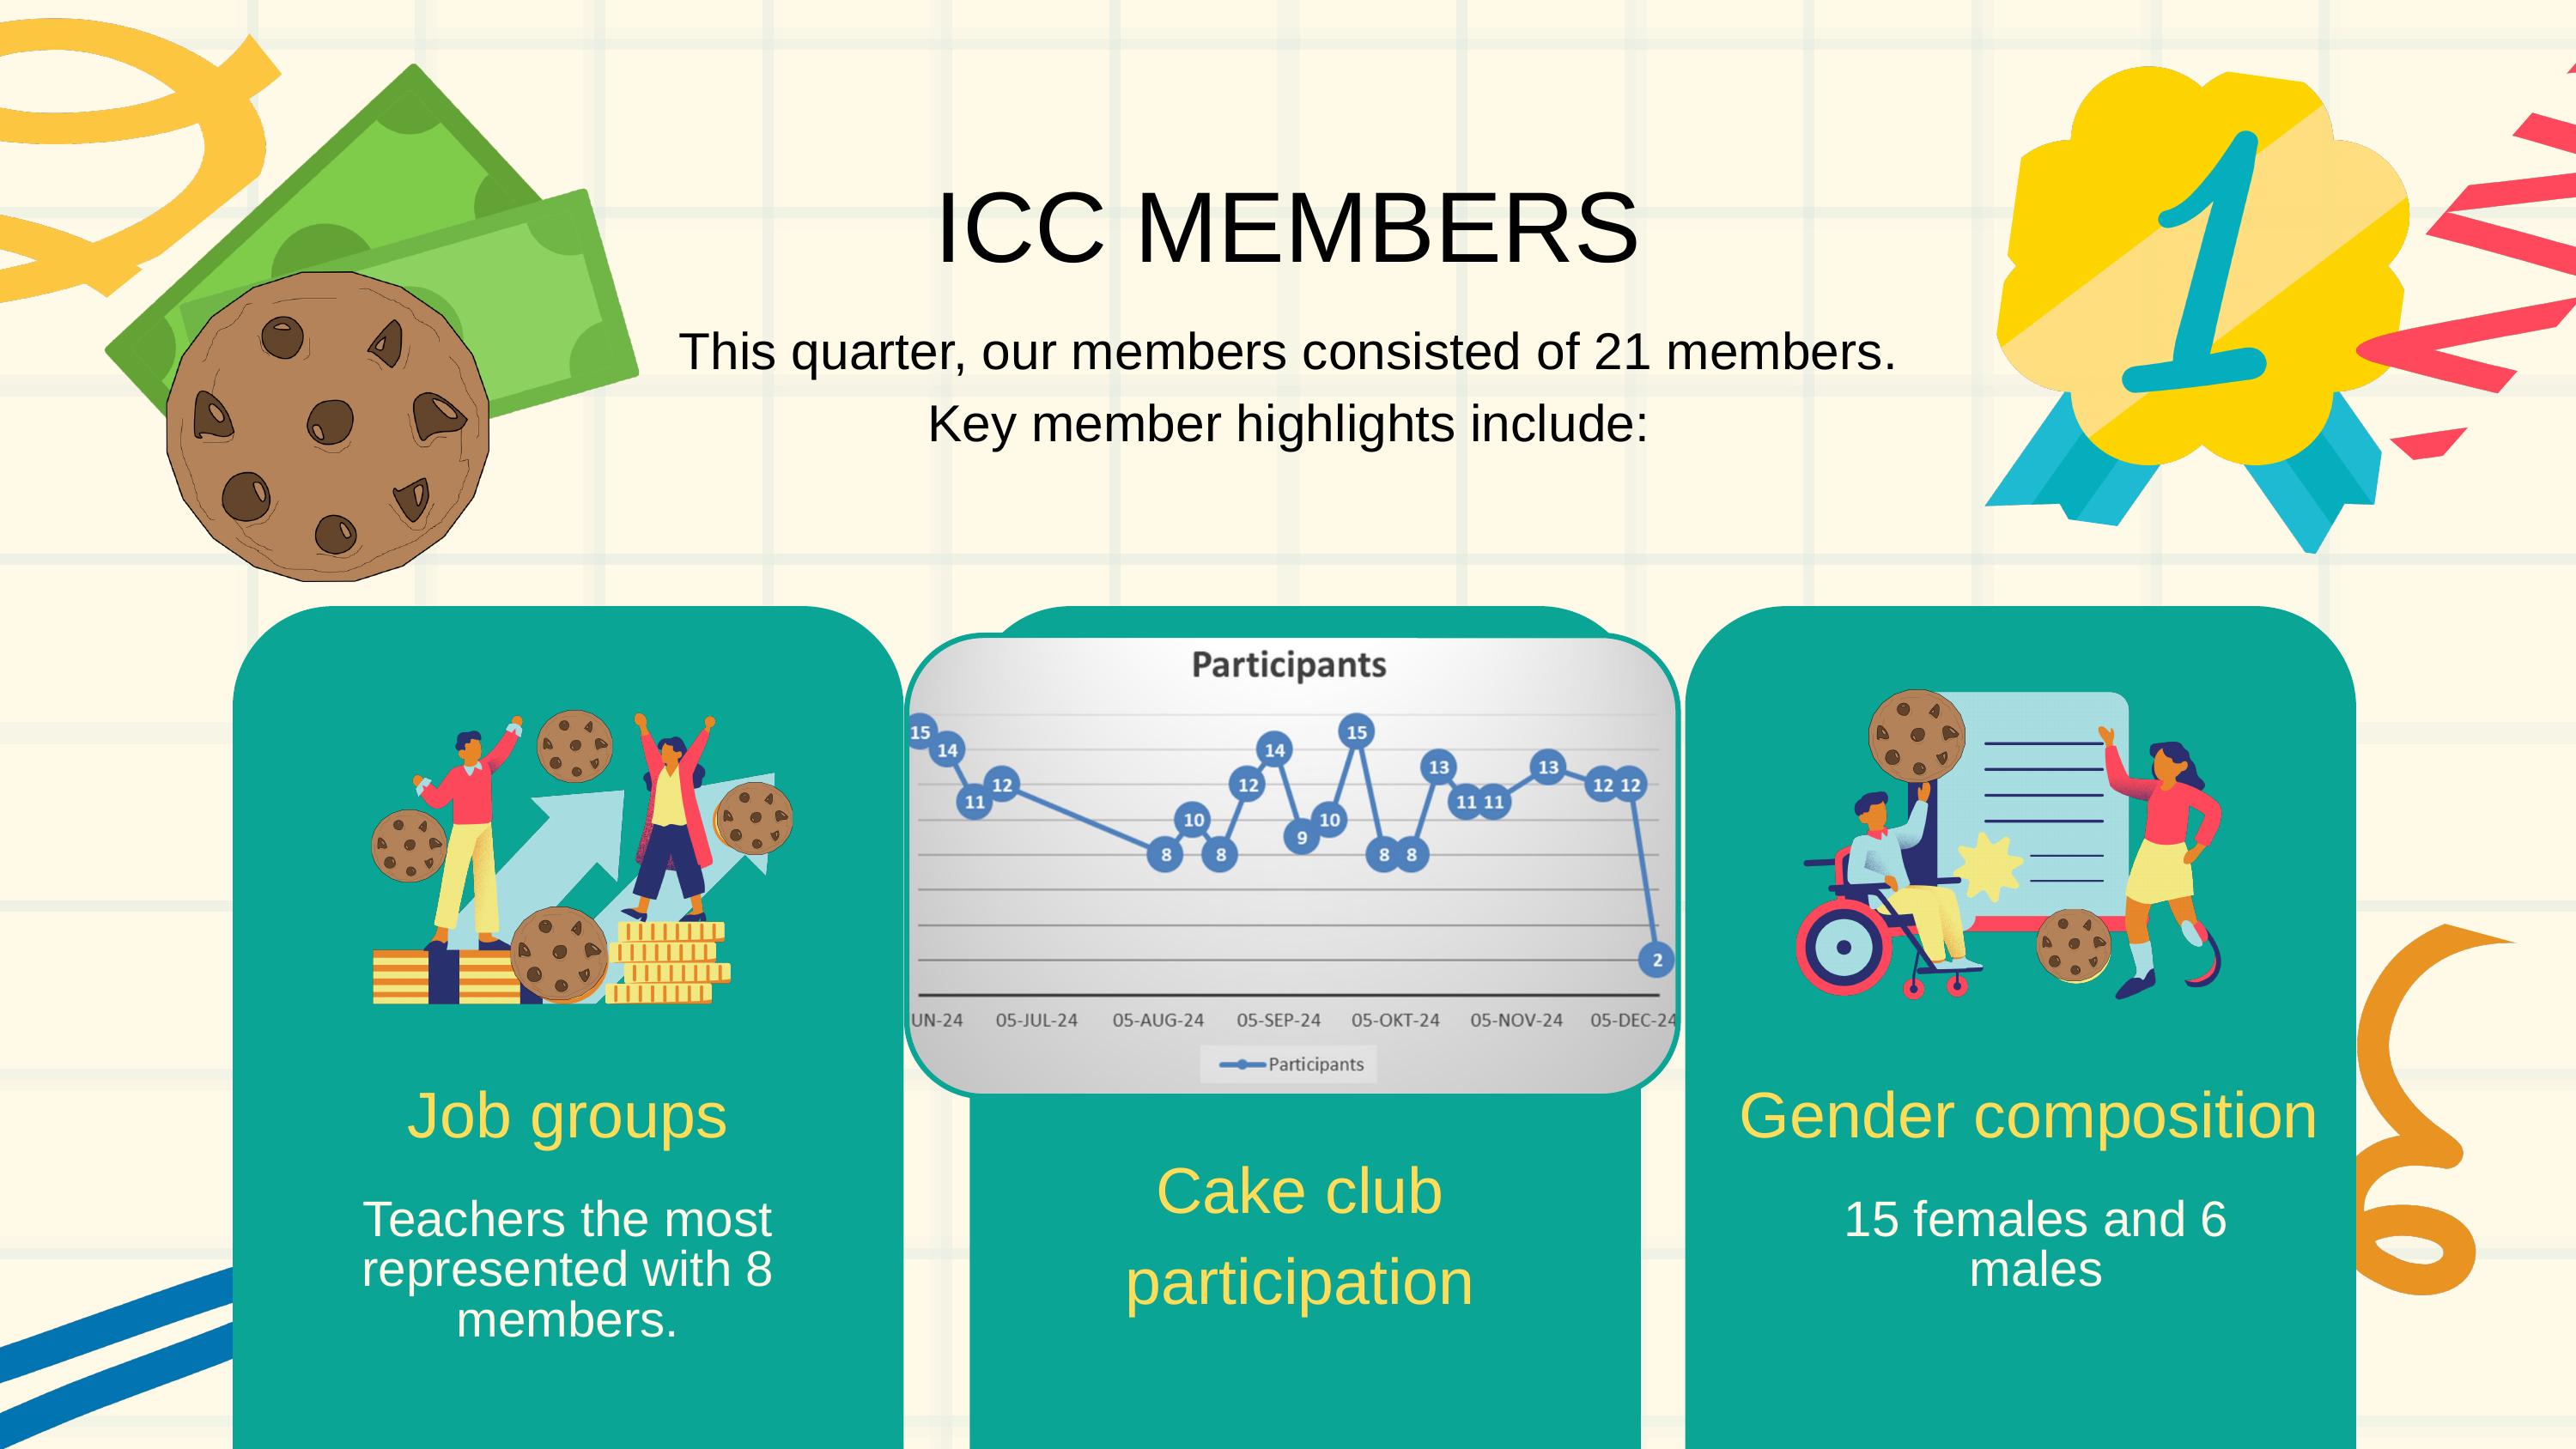

ICC MEMBERS

Cake club participation

This quarter, our members consisted of 21 members. Key member highlights include:

Job groups
Teachers the most represented with 8 members.

Gender composition
15 females and 6 males